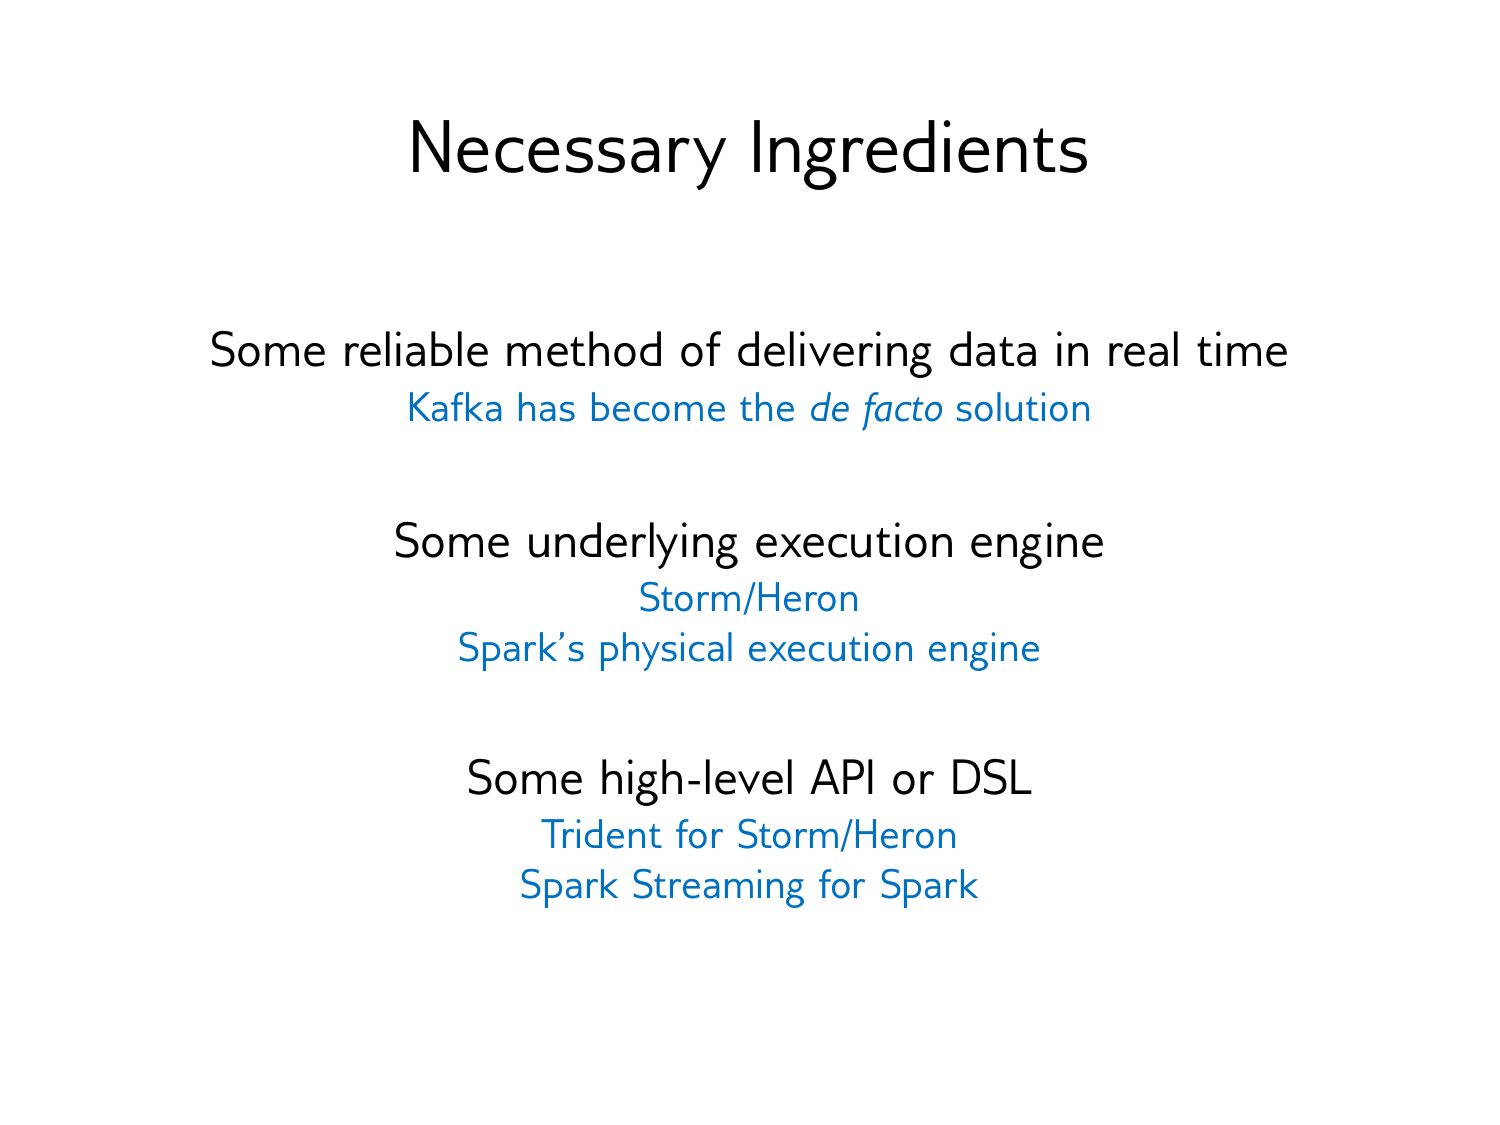

Necessary Ingredients
Some reliable method of delivering data in real time
Kafka has become the de facto solution
Some underlying execution engine
Storm/Heron
Spark’s physical execution engine
Some high-level API or DSL
Trident for Storm/Heron
Spark Streaming for Spark